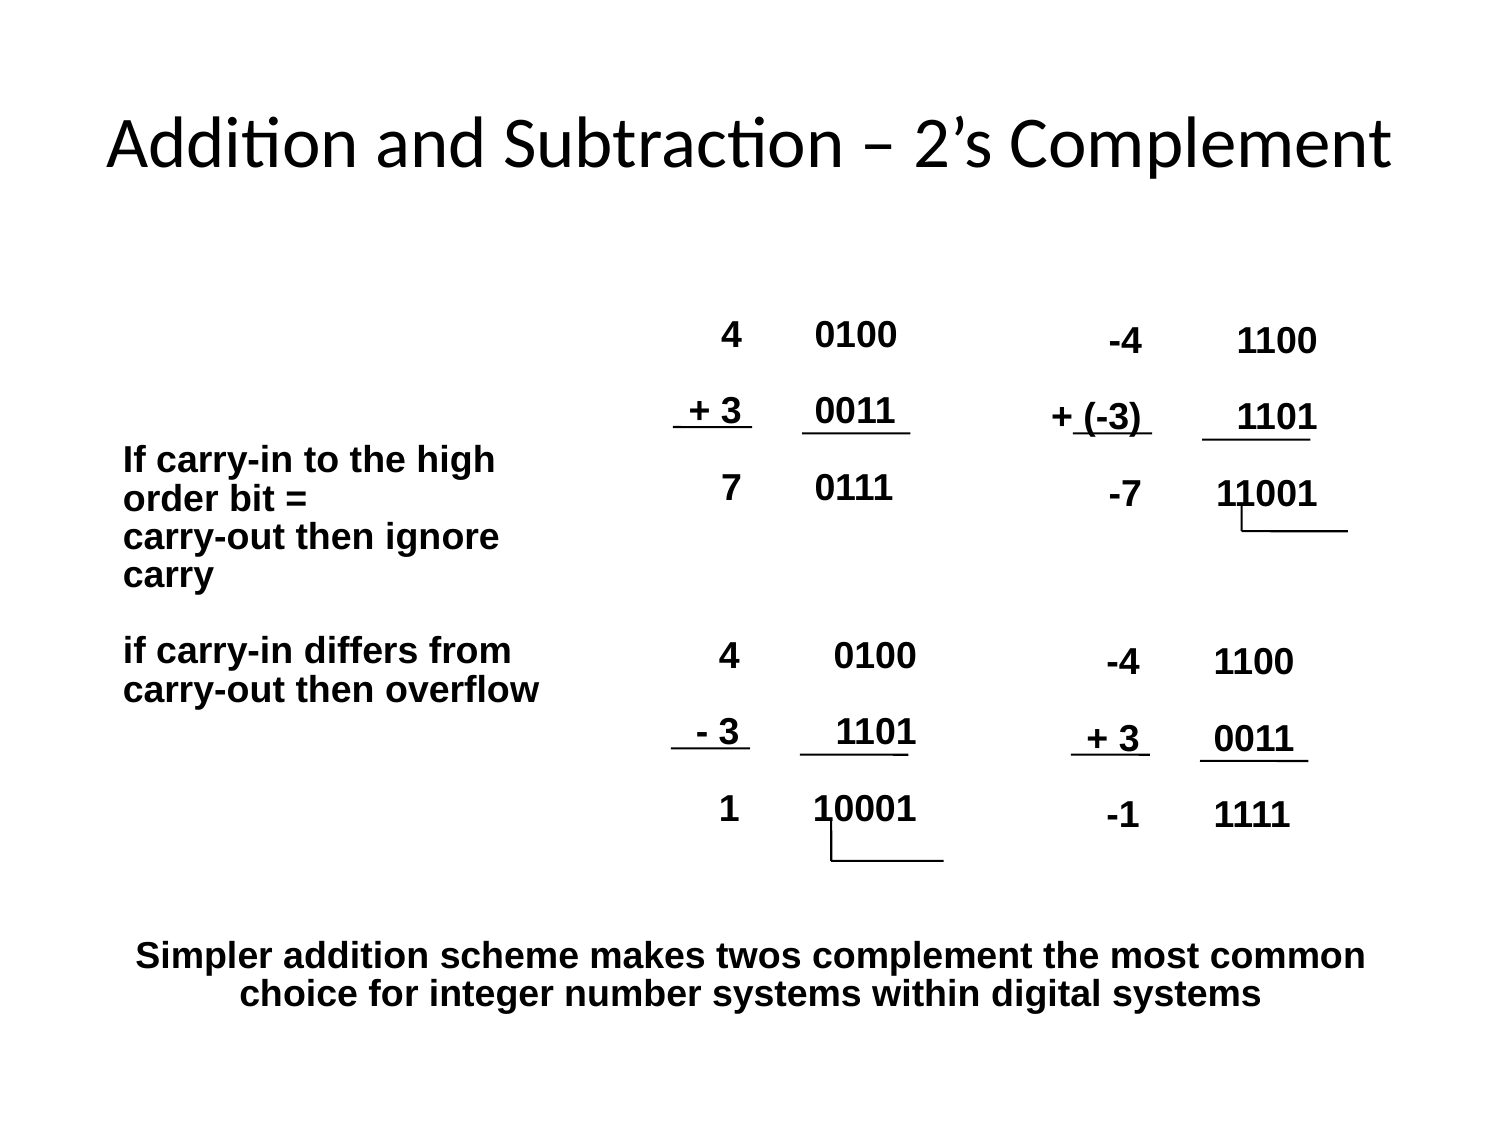

# Addition and Subtraction – 2’s Complement
4

+ 3

7
0100

0011

0111
-4

+ (-3)

-7
1100

1101

11001

If carry-in to the high
order bit =
carry-out then ignore
carry

if carry-in differs from
carry-out then overflow

4

- 3

1
0100

1101

10001
-4

+ 3

-1
1100

0011

1111

Simpler addition scheme makes twos complement the most common
choice for integer number systems within digital systems